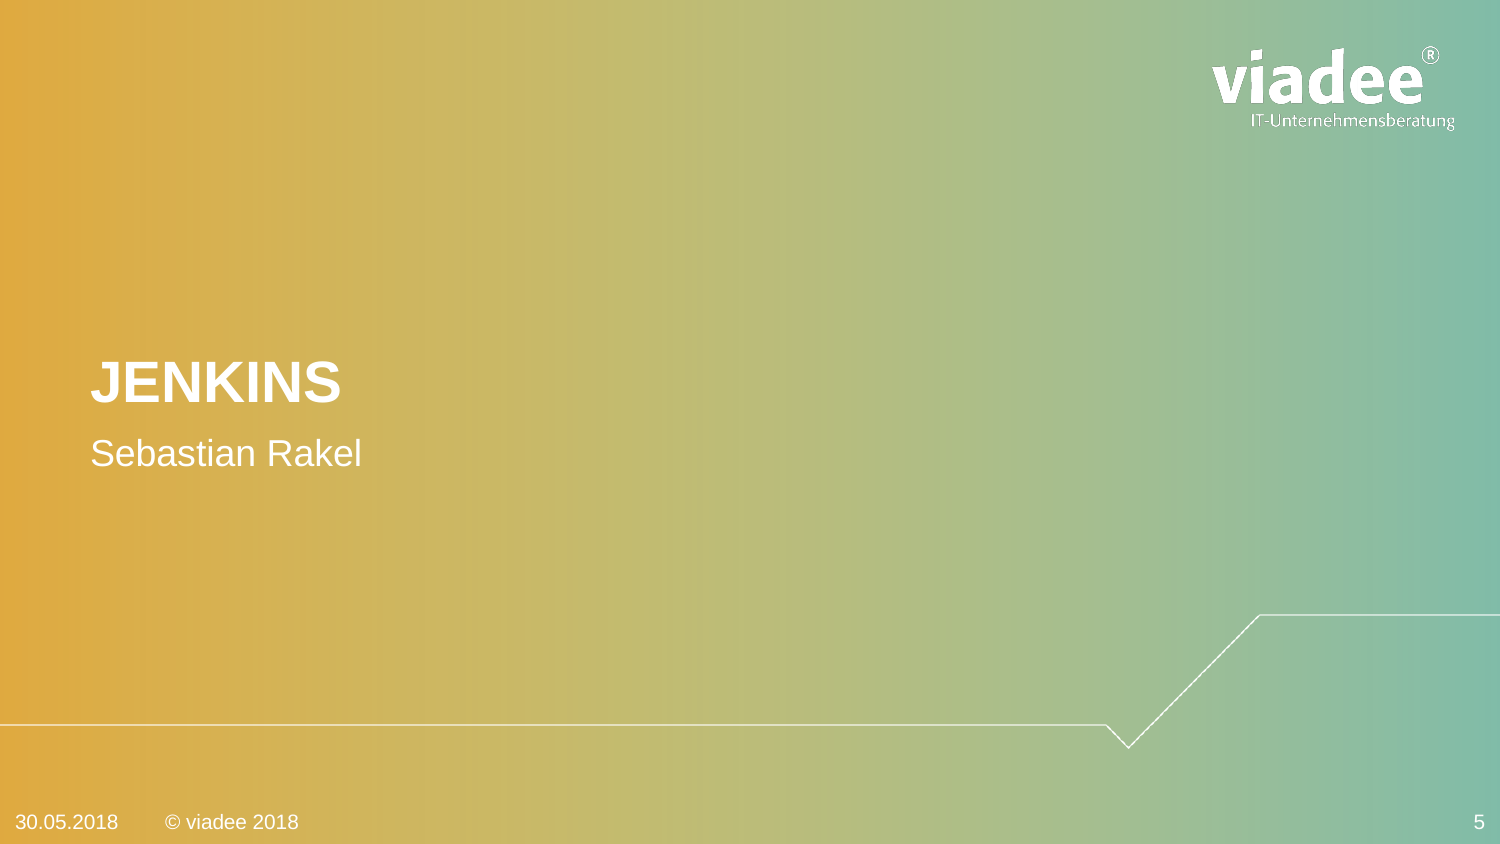

# Jenkins
Sebastian Rakel
30.05.2018	© viadee 2018
5